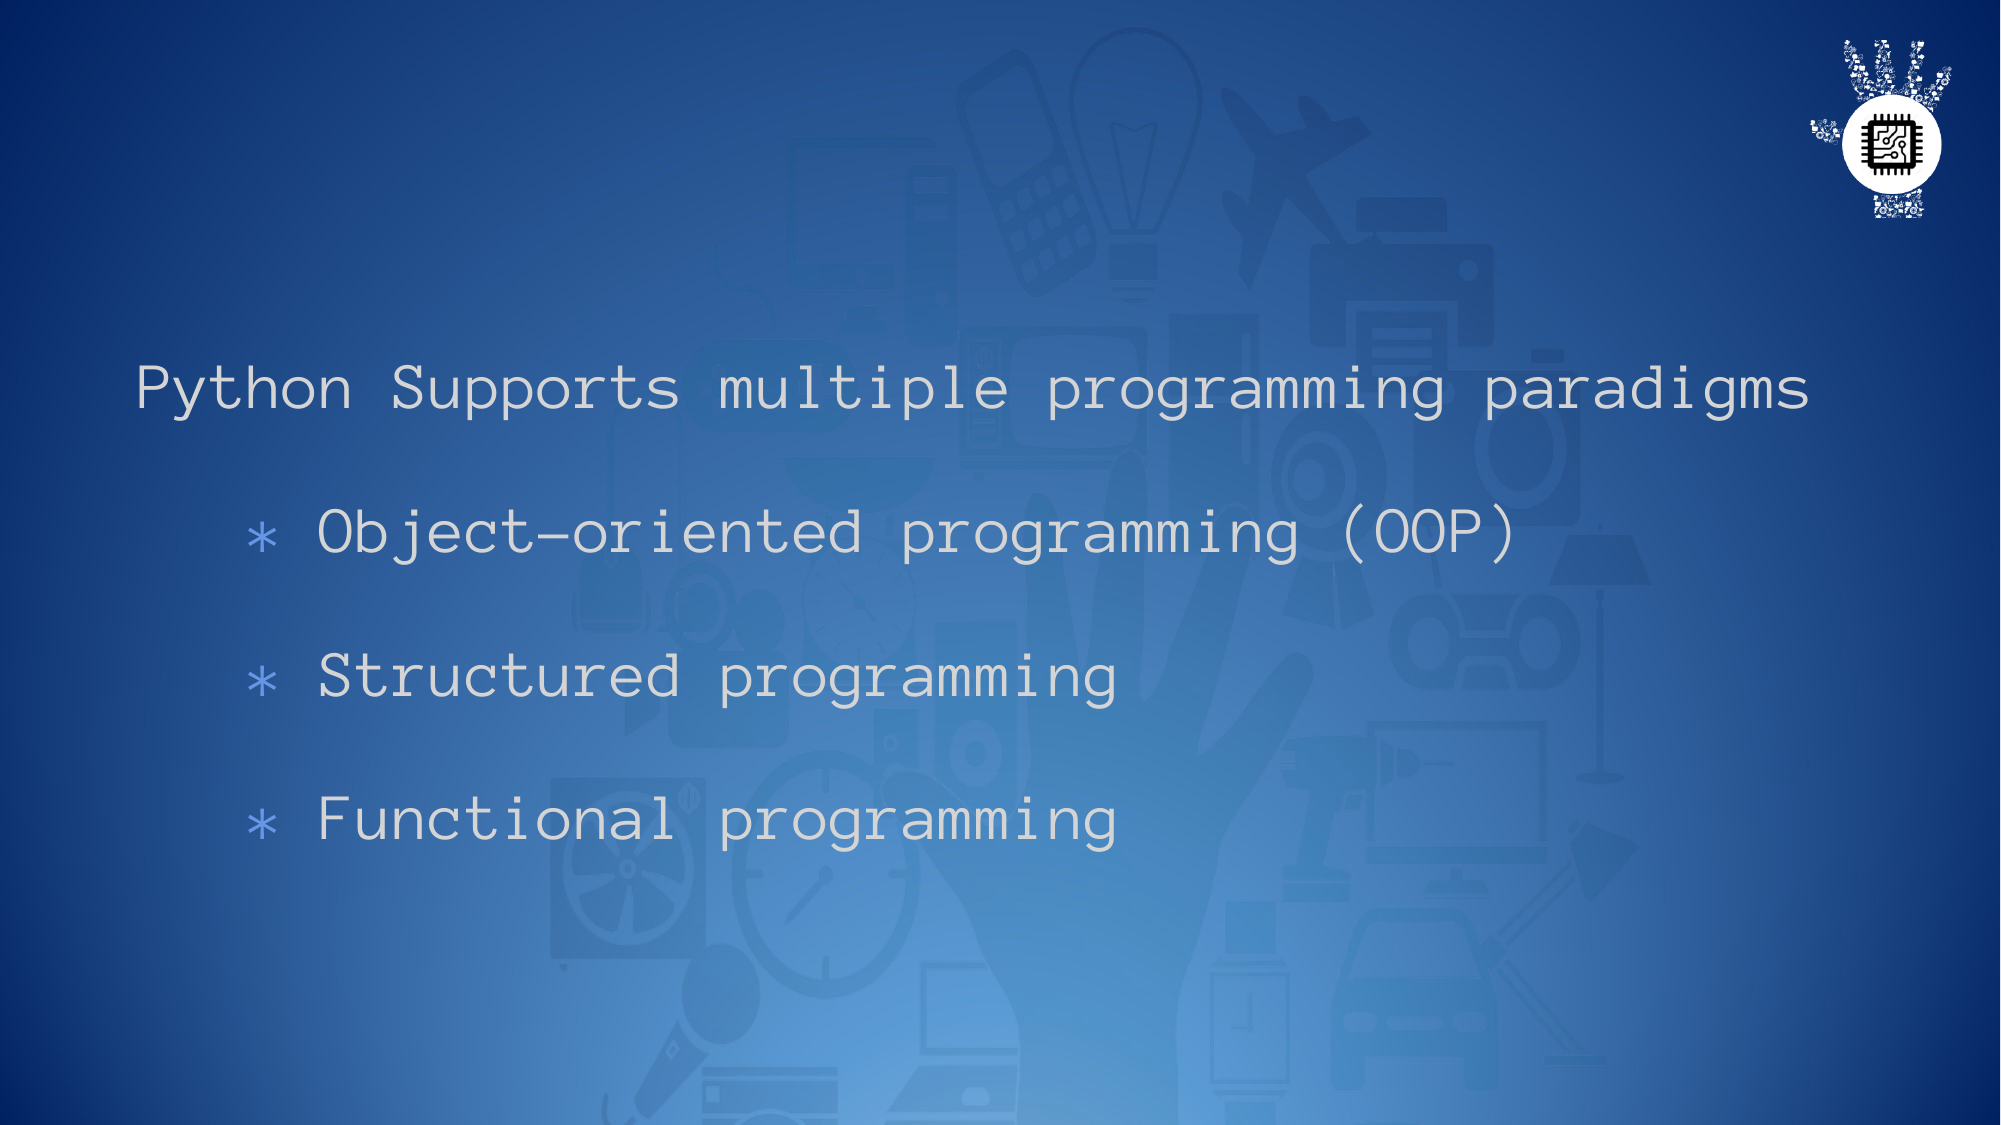

# Python Supports multiple programming paradigms     * Object-oriented programming (OOP)             * Structured programming             * Functional programming